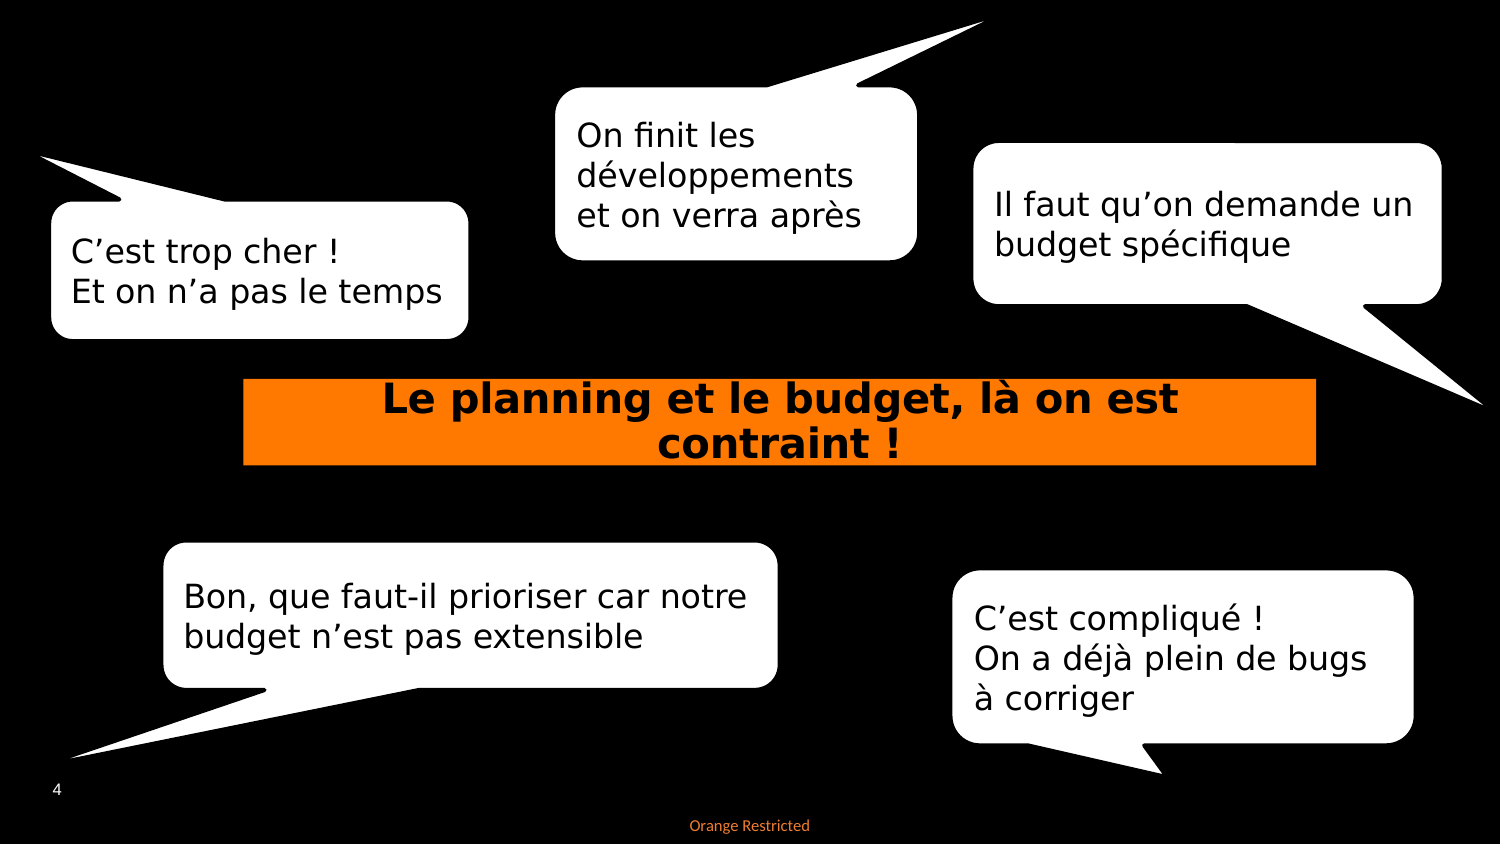

On finit les développements et on verra après
Il faut qu’on demande un budget spécifique
C’est trop cher !
Et on n’a pas le temps
Le planning et le budget, là on est contraint !
Bon, que faut-il prioriser car notre budget n’est pas extensible
C’est compliqué !
On a déjà plein de bugs à corriger